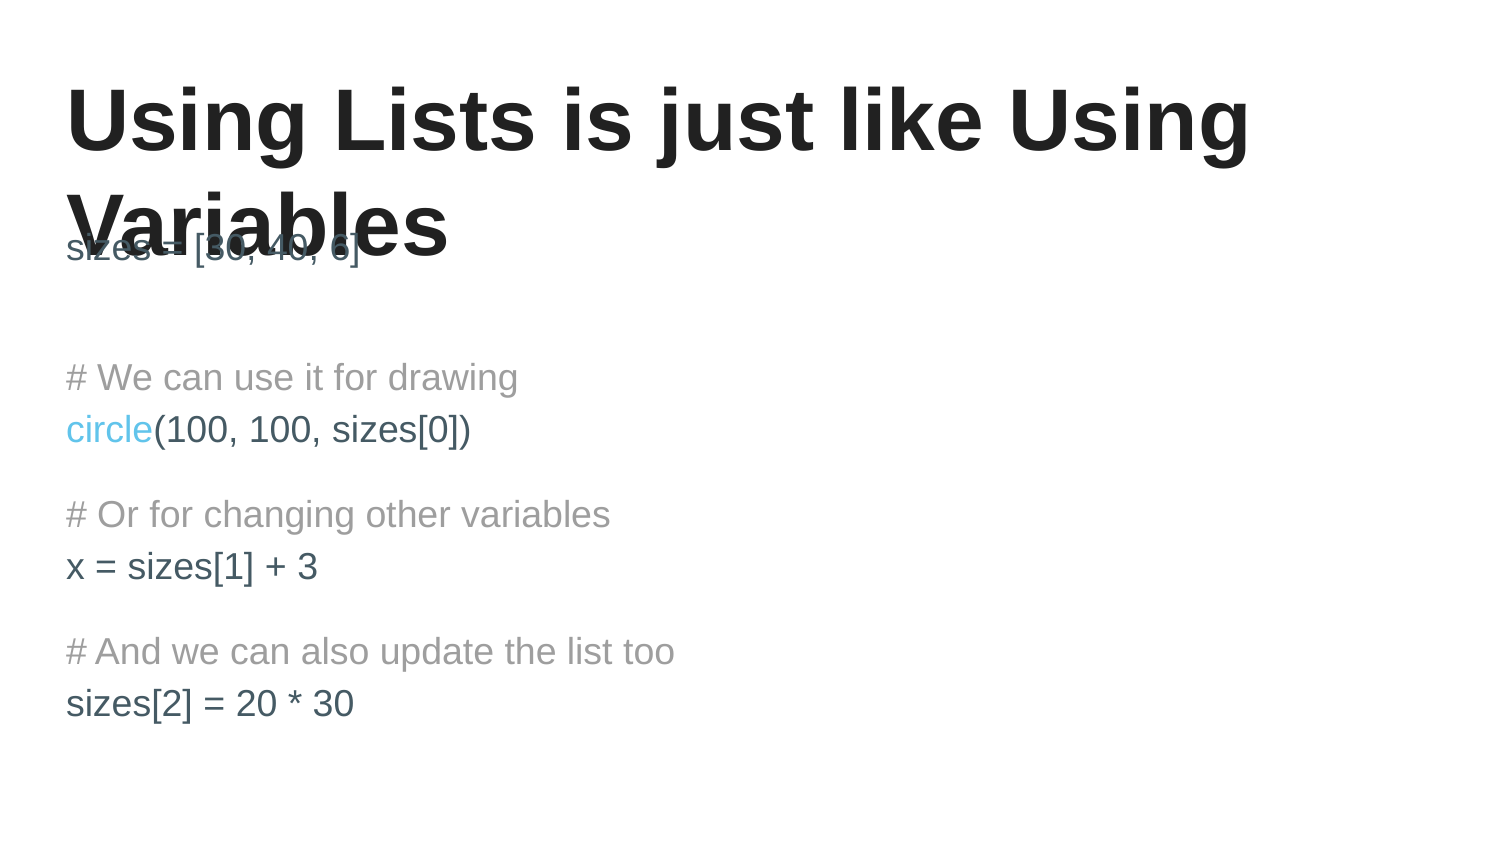

# Using Lists is just like Using Variables
sizes = [30, 40, 6]
# We can use it for drawing circle(100, 100, sizes[0])
# Or for changing other variables x = sizes[1] + 3
# And we can also update the list too sizes[2] = 20 * 30